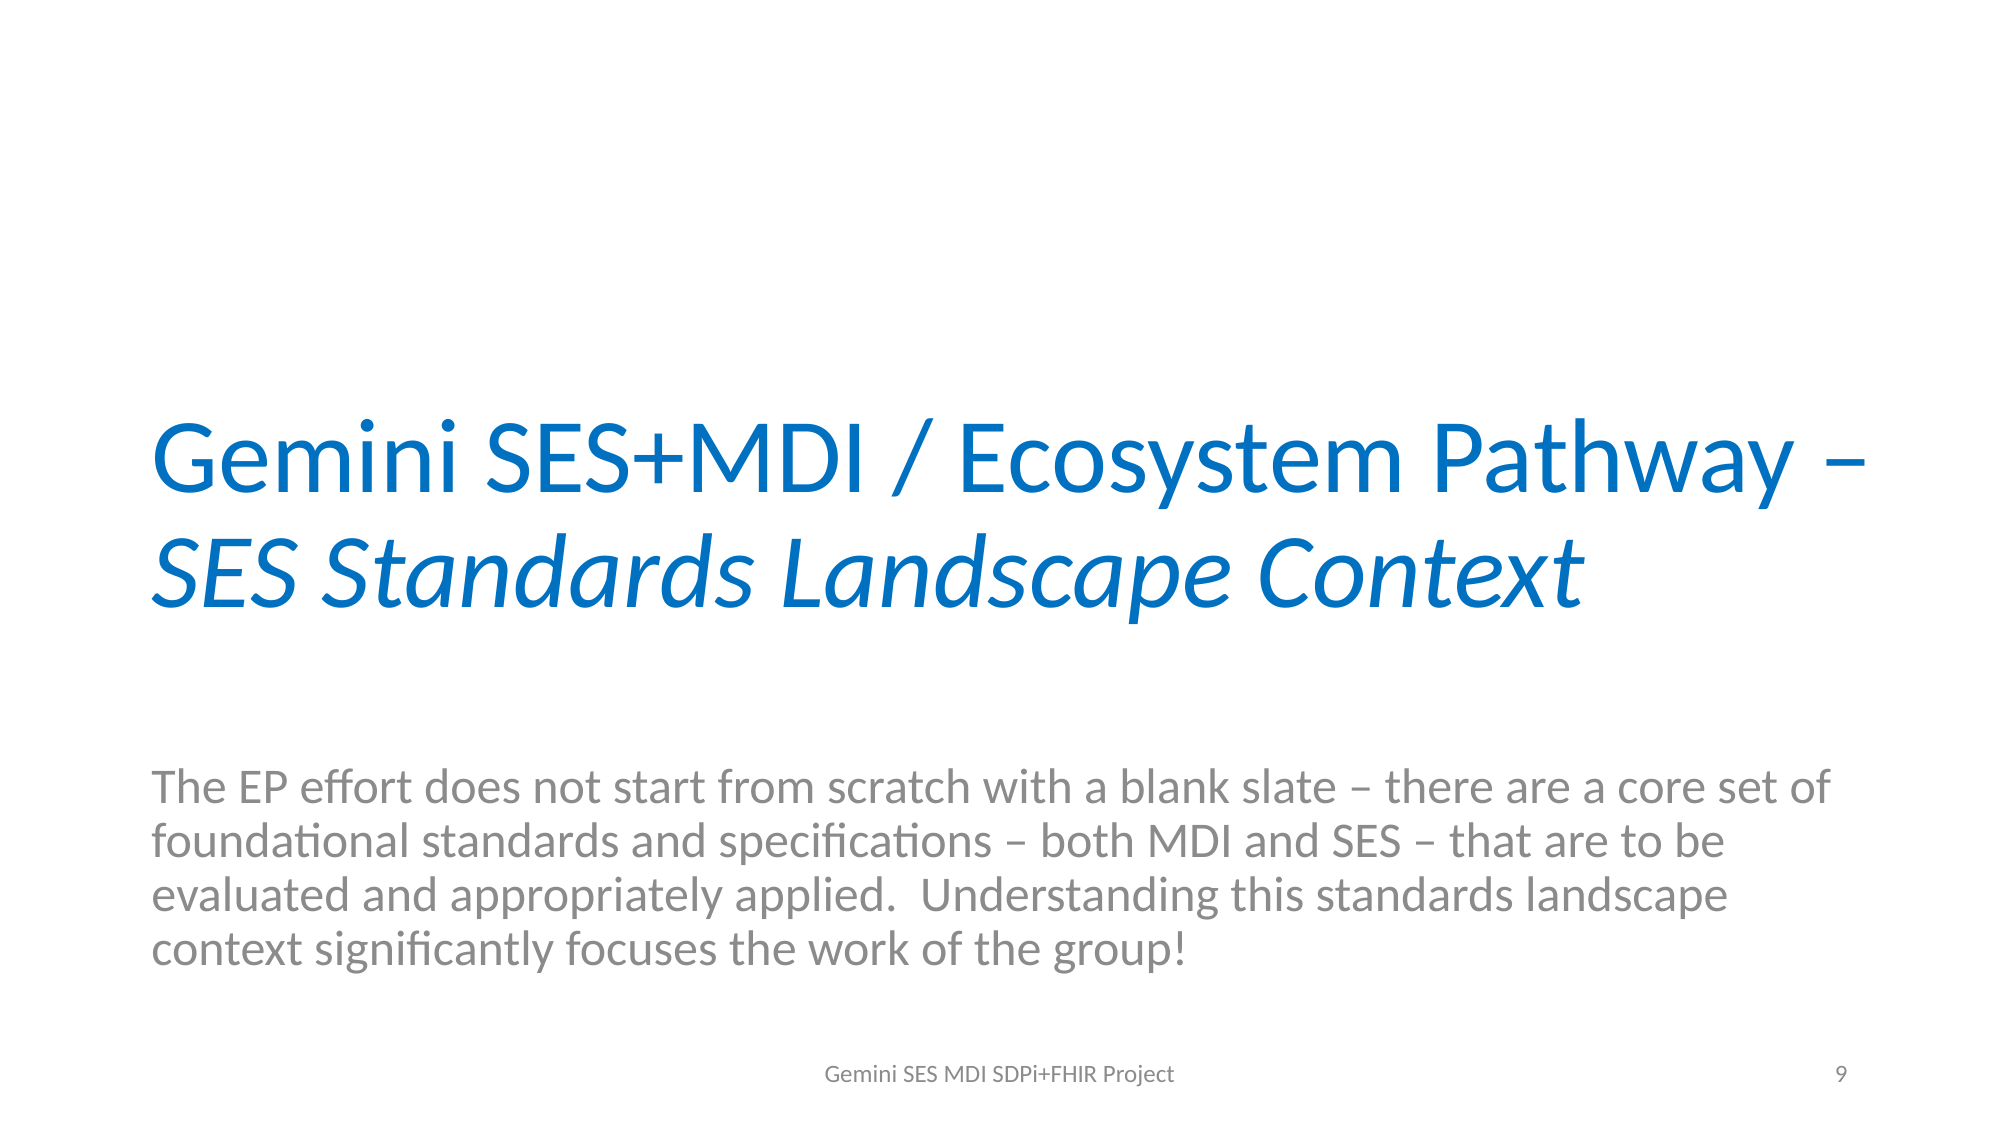

# Gemini SES+MDI / Ecosystem Pathway – SES Standards Landscape Context
The EP effort does not start from scratch with a blank slate – there are a core set of foundational standards and specifications – both MDI and SES – that are to be evaluated and appropriately applied.  Understanding this standards landscape context significantly focuses the work of the group!
Gemini SES MDI SDPi+FHIR Project
9